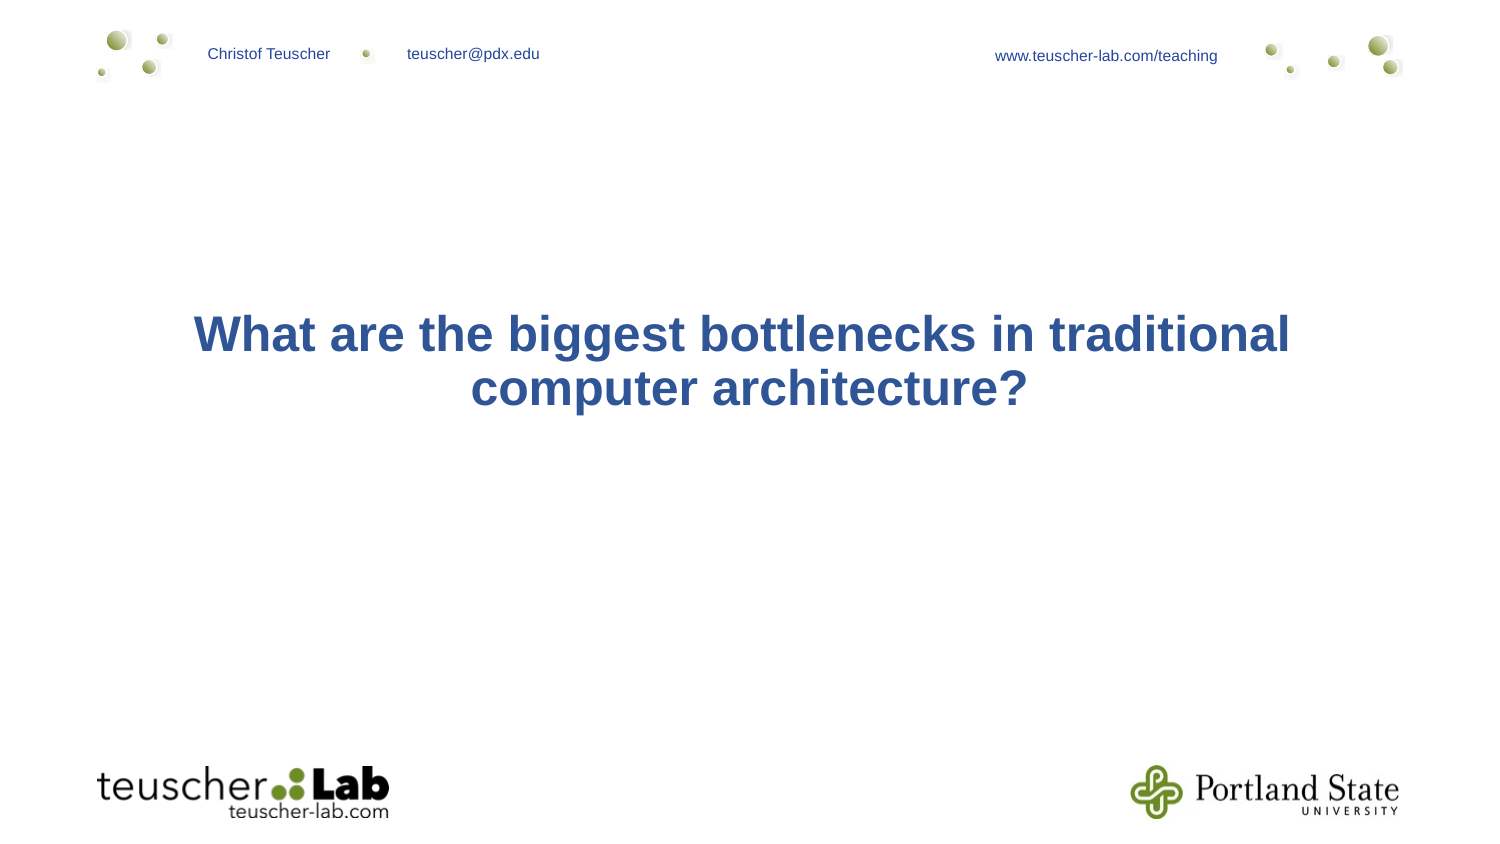

What are the biggest bottlenecks in traditional
computer architecture?